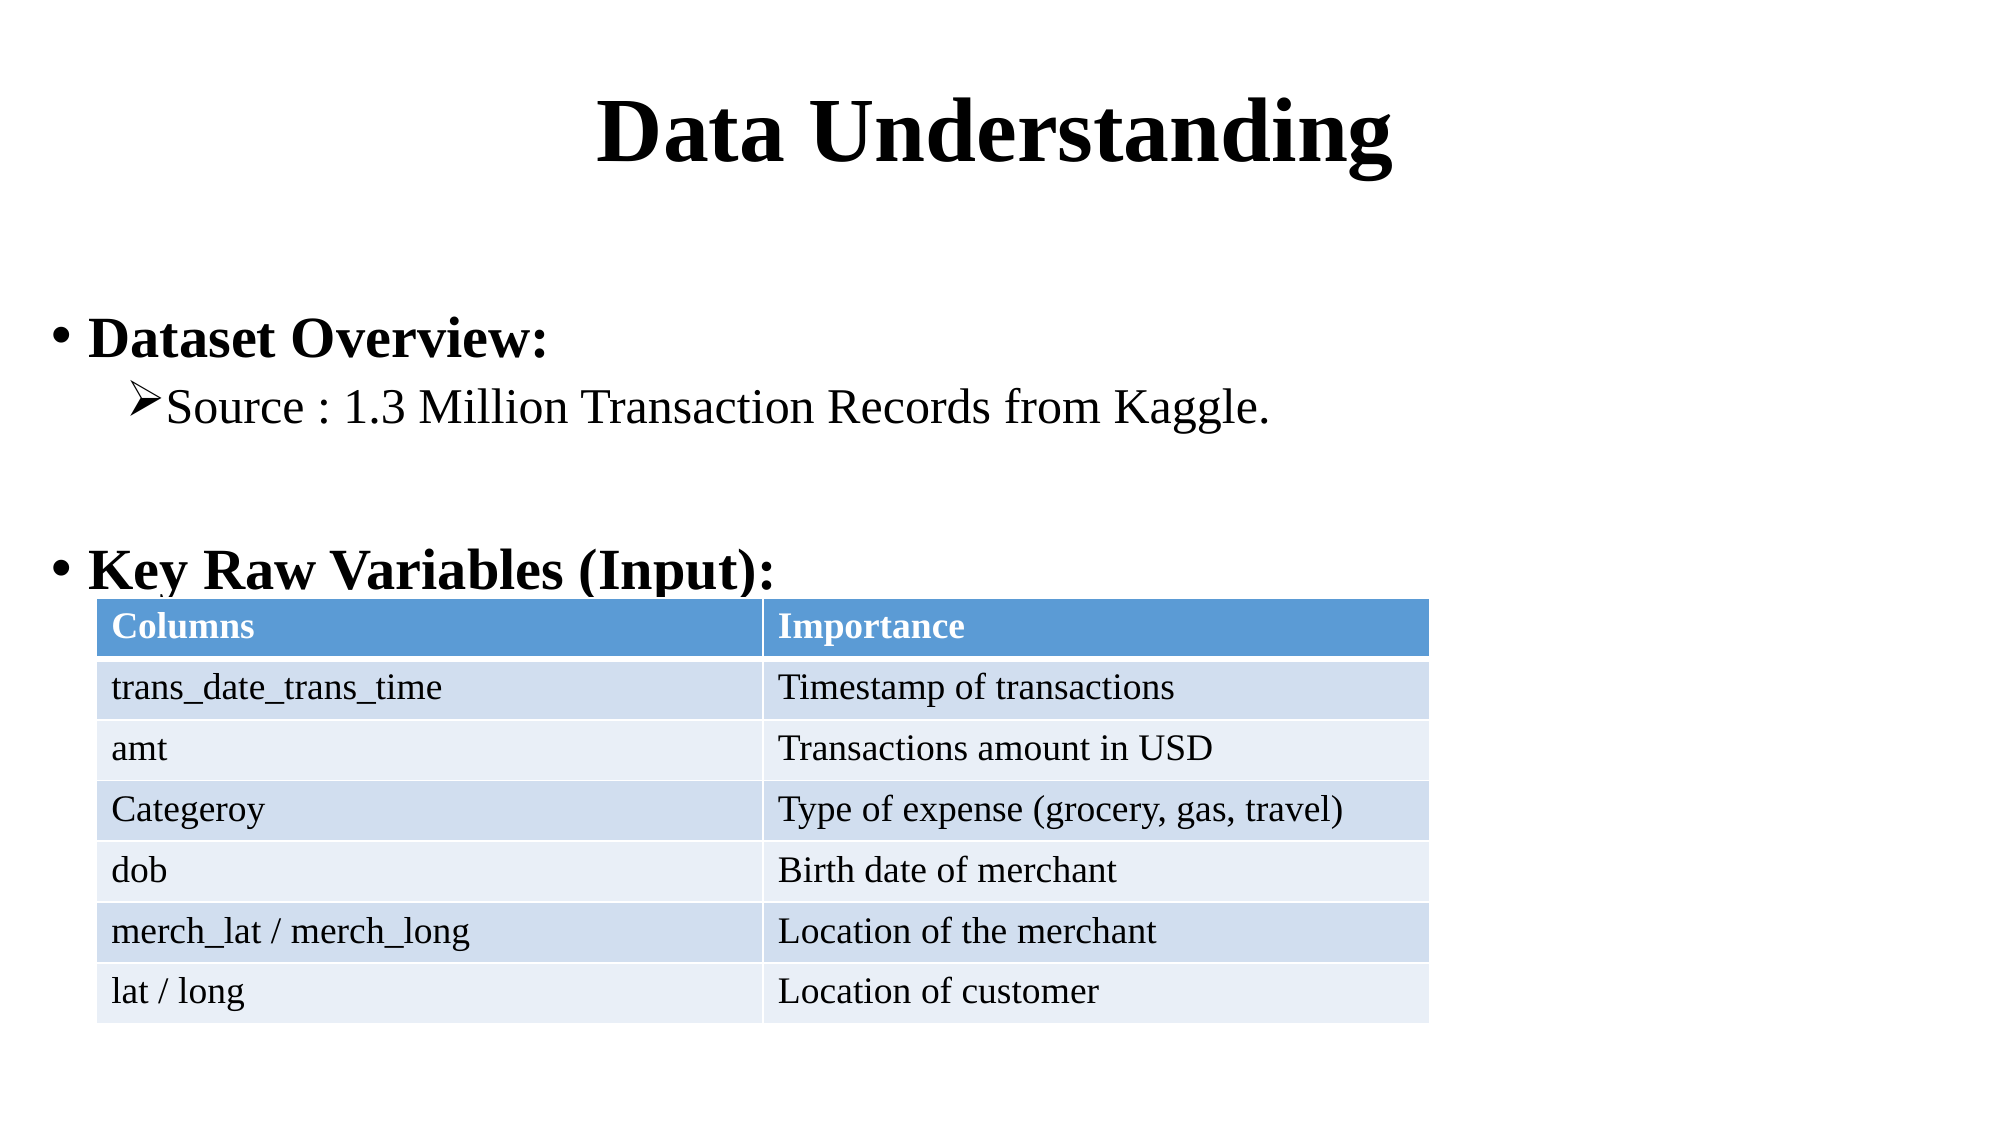

# Data Understanding
Dataset Overview:
Source : 1.3 Million Transaction Records from Kaggle.

Key Raw Variables (Input):

| Columns | Importance |
| --- | --- |
| trans\_date\_trans\_time | Timestamp of transactions |
| amt | Transactions amount in USD |
| Categeroy | Type of expense (grocery, gas, travel) |
| dob | Birth date of merchant |
| merch\_lat / merch\_long | Location of the merchant |
| lat / long | Location of customer |